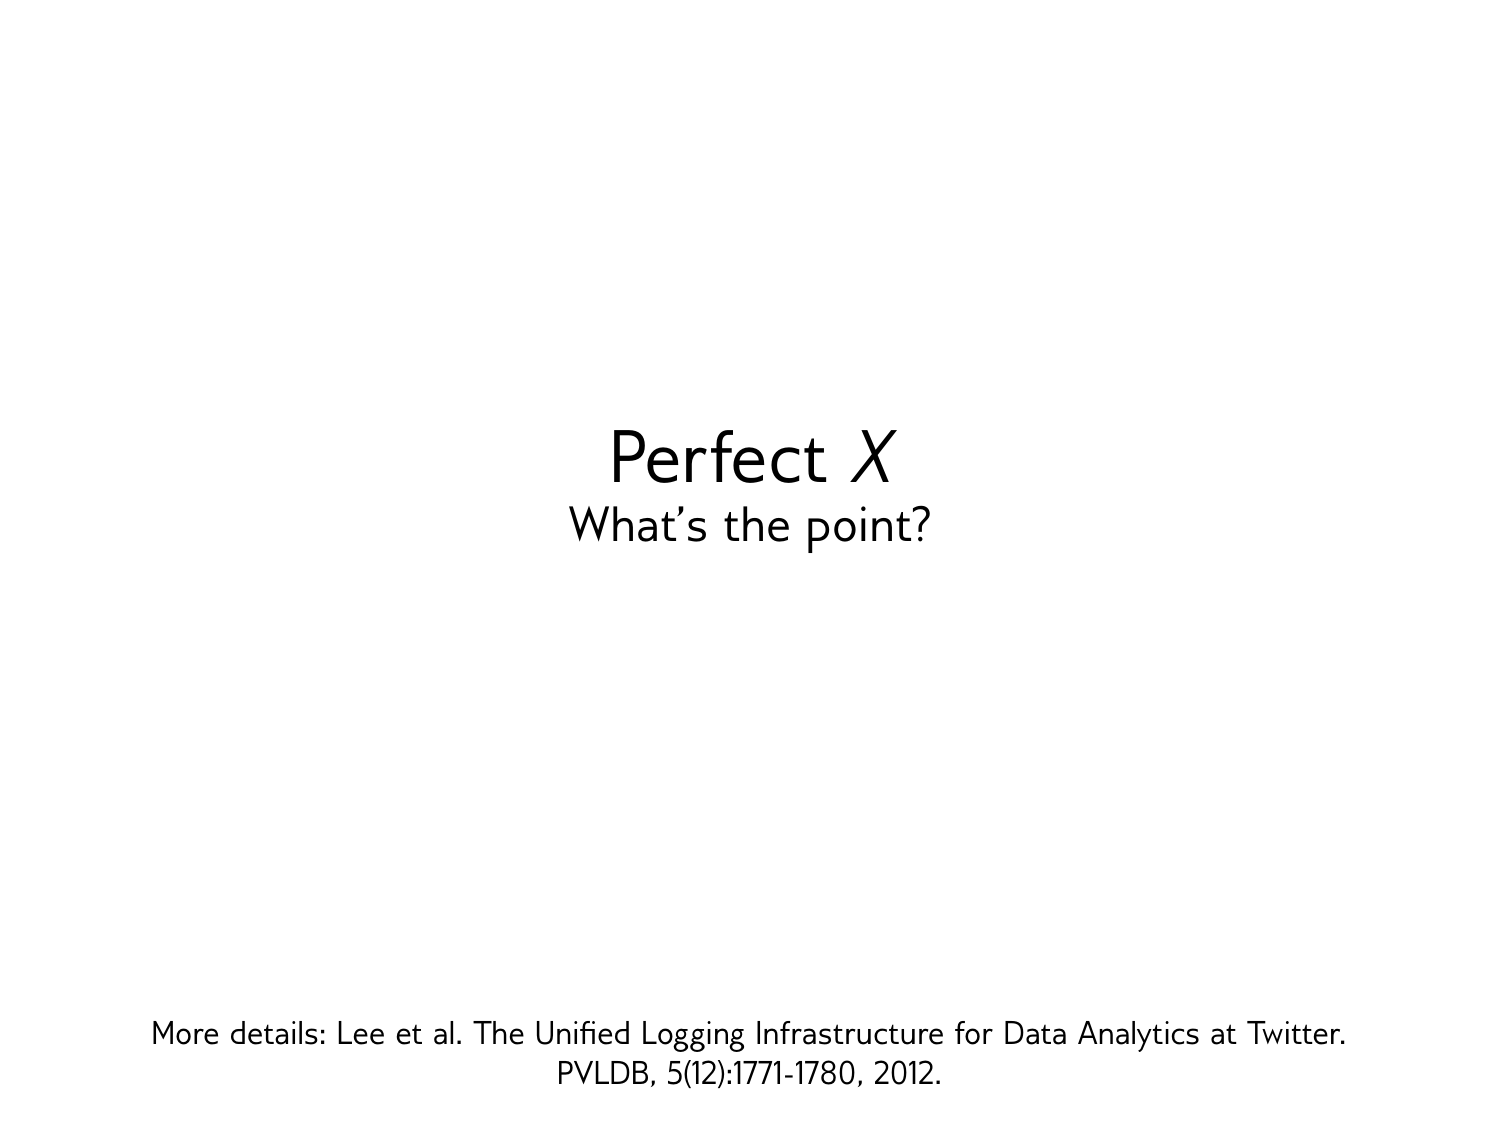

Perfect X
What’s the point?
More details: Lee et al. The Unified Logging Infrastructure for Data Analytics at Twitter.
PVLDB, 5(12):1771-1780, 2012.